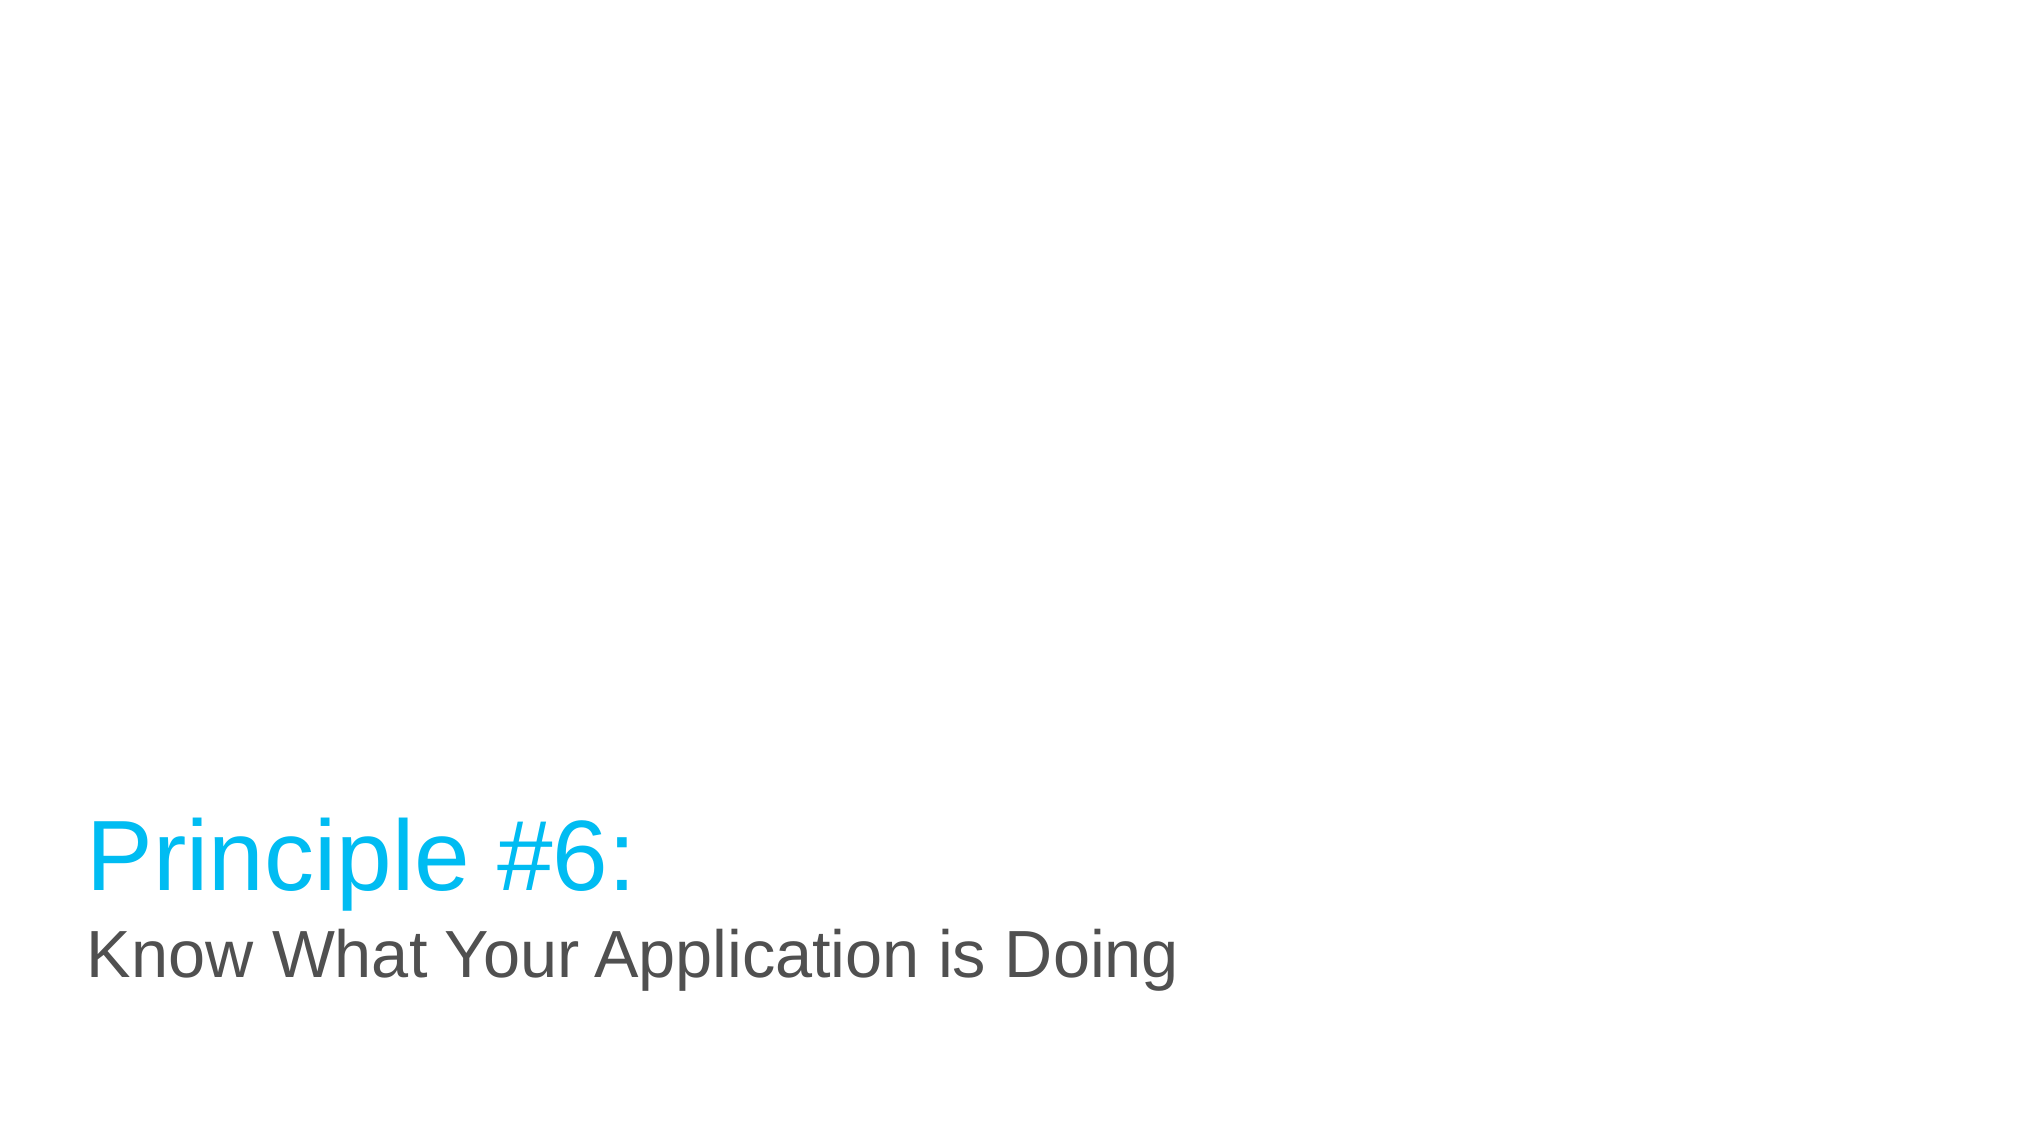

# Principle #6: Know What Your Application is Doing